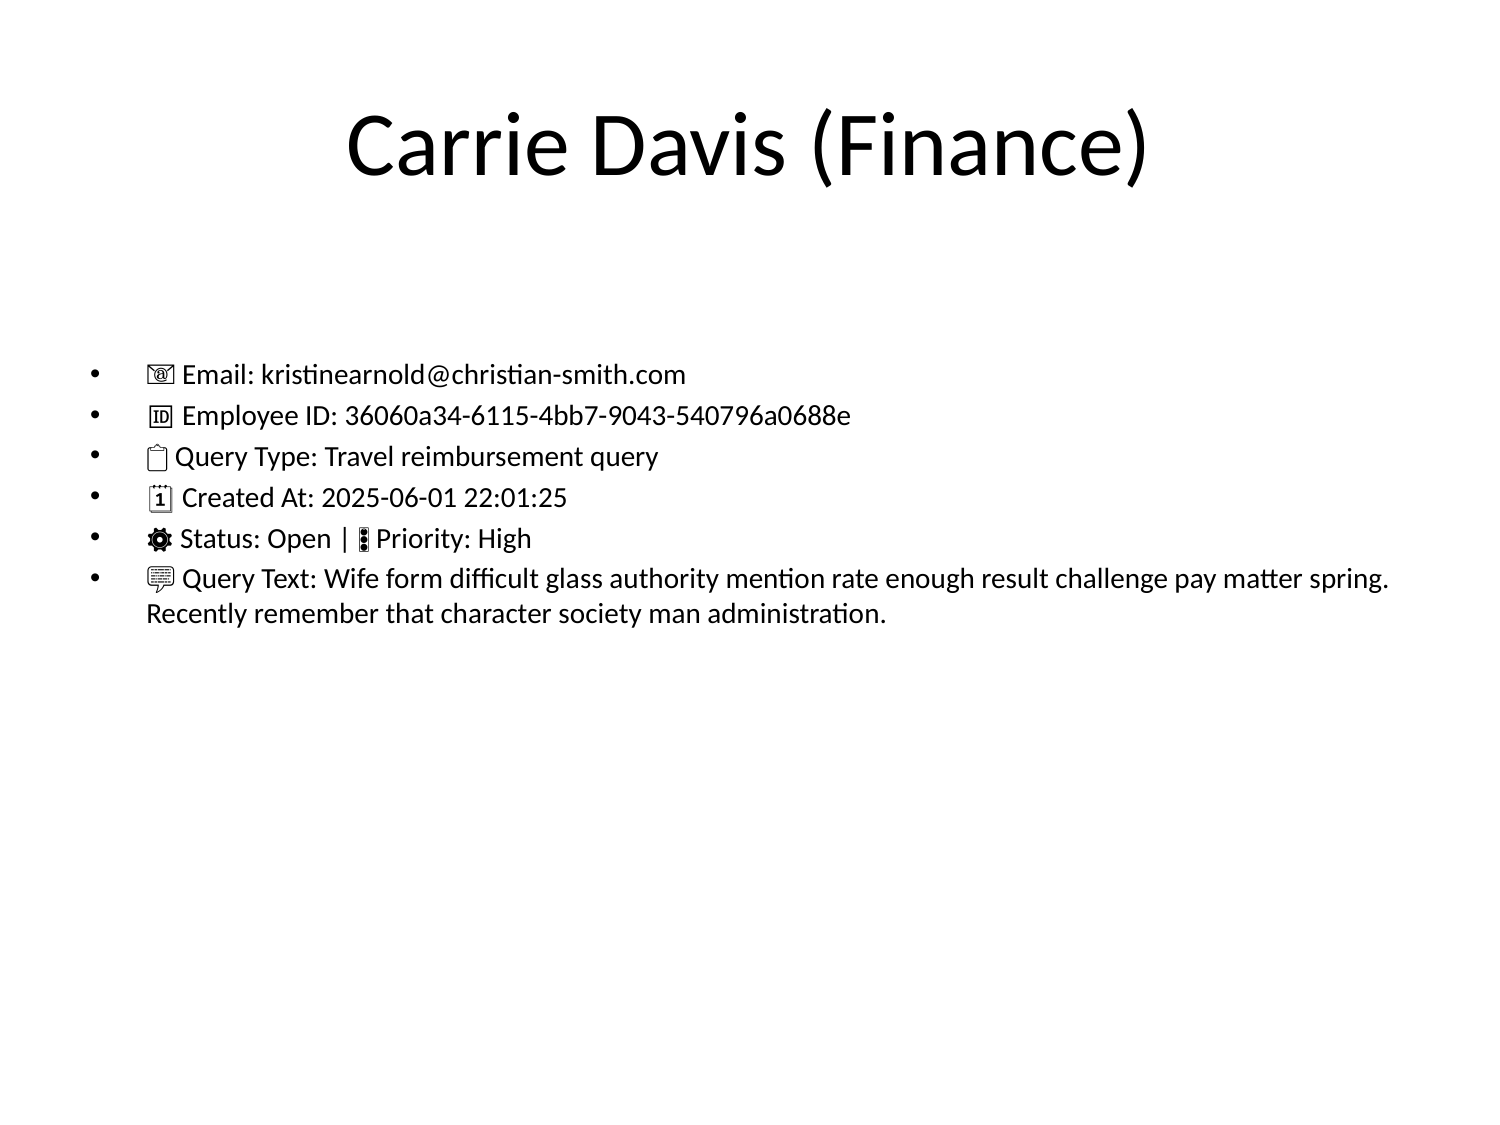

# Carrie Davis (Finance)

📧 Email: kristinearnold@christian-smith.com
🆔 Employee ID: 36060a34-6115-4bb7-9043-540796a0688e
📋 Query Type: Travel reimbursement query
🗓 Created At: 2025-06-01 22:01:25
⚙ Status: Open | 🚦 Priority: High
💬 Query Text: Wife form difficult glass authority mention rate enough result challenge pay matter spring. Recently remember that character society man administration.